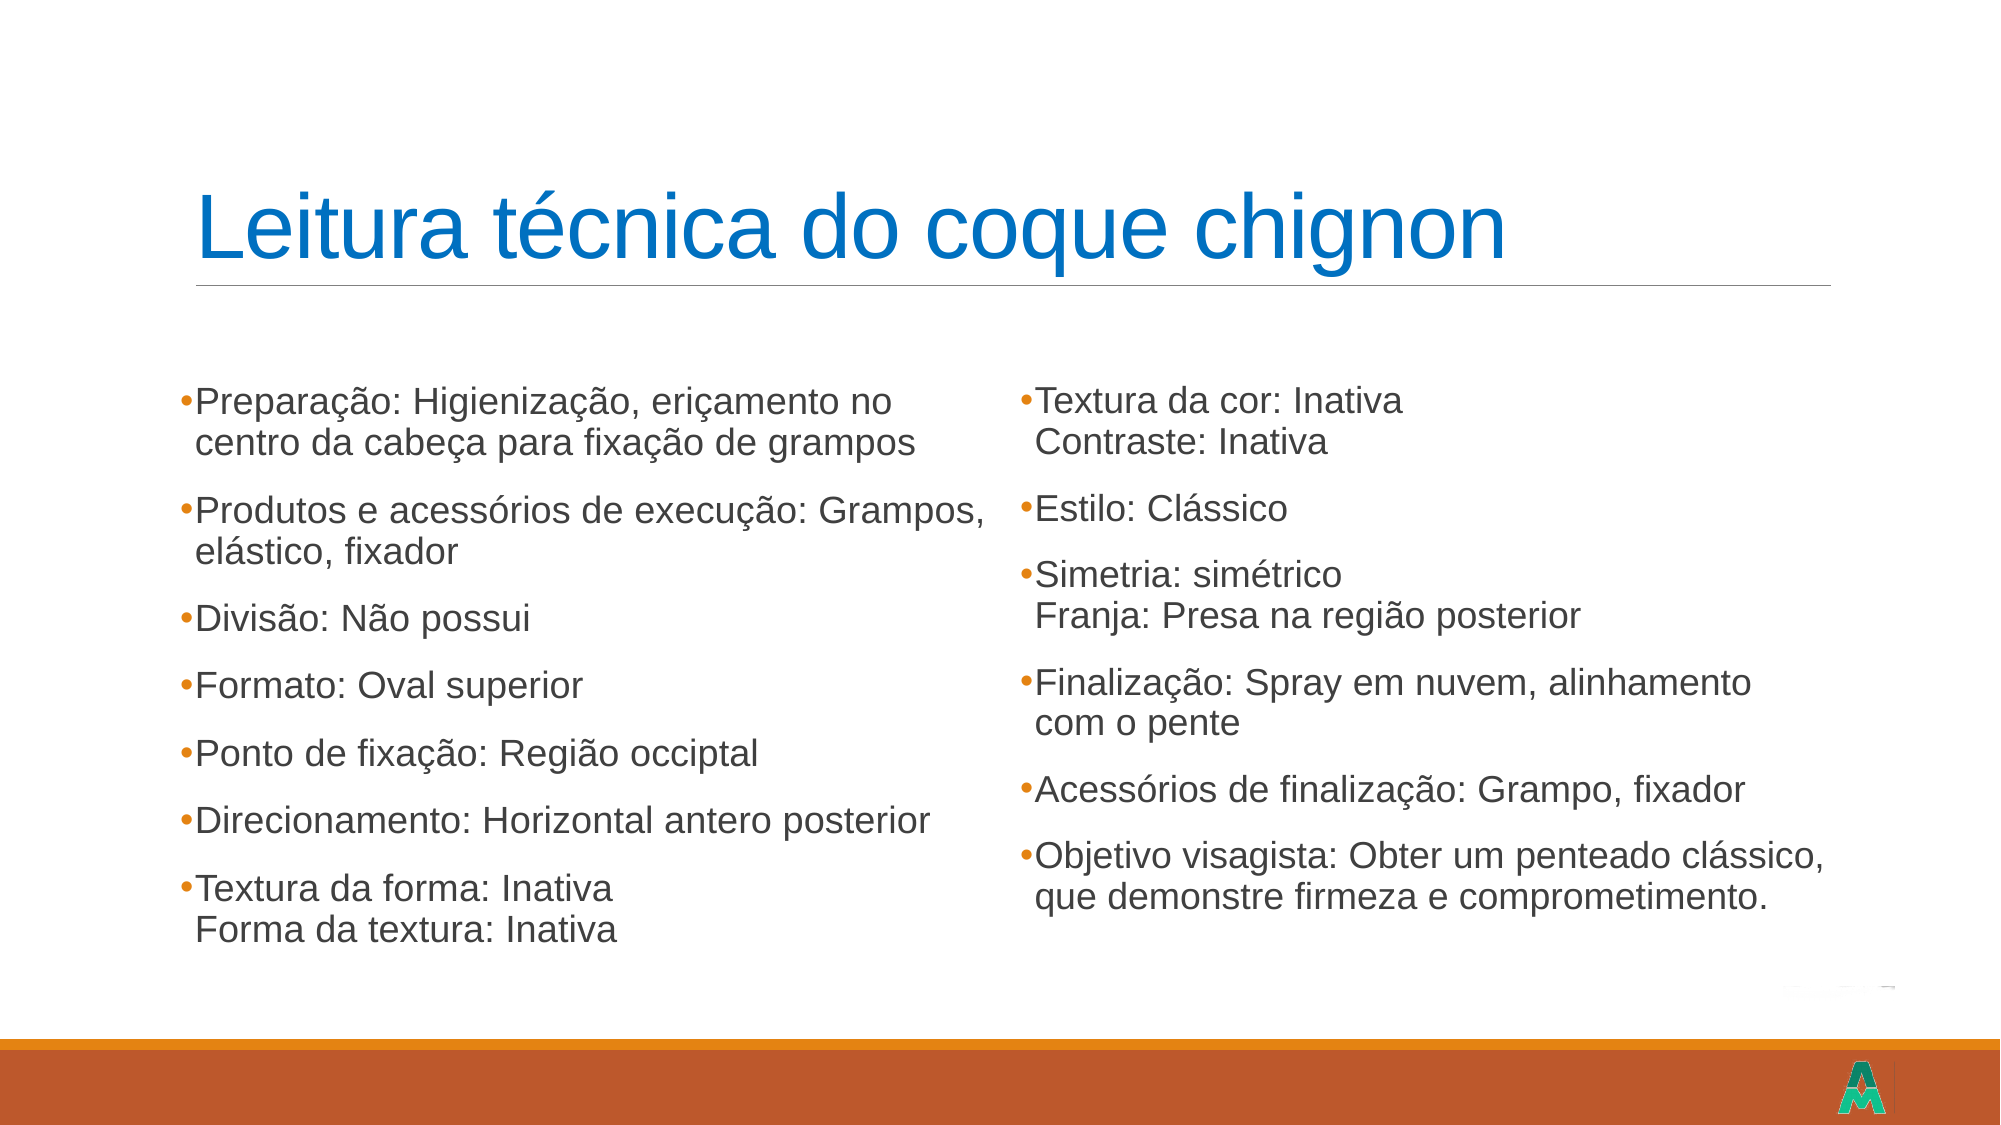

# Leitura técnica do coque chignon

Preparação: Higienização, eriçamento no centro da cabeça para fixação de grampos
Produtos e acessórios de execução: Grampos, elástico, fixador
Divisão: Não possui
Formato: Oval superior
Ponto de fixação: Região occiptal
Direcionamento: Horizontal antero posterior
Textura da forma: Inativa                          Forma da textura: Inativa

Textura da cor: Inativa                               Contraste: Inativa
Estilo: Clássico
Simetria: simétrico                                        Franja: Presa na região posterior
Finalização: Spray em nuvem, alinhamento com o pente
Acessórios de finalização: Grampo, fixador
Objetivo visagista: Obter um penteado clássico, que demonstre firmeza e comprometimento.